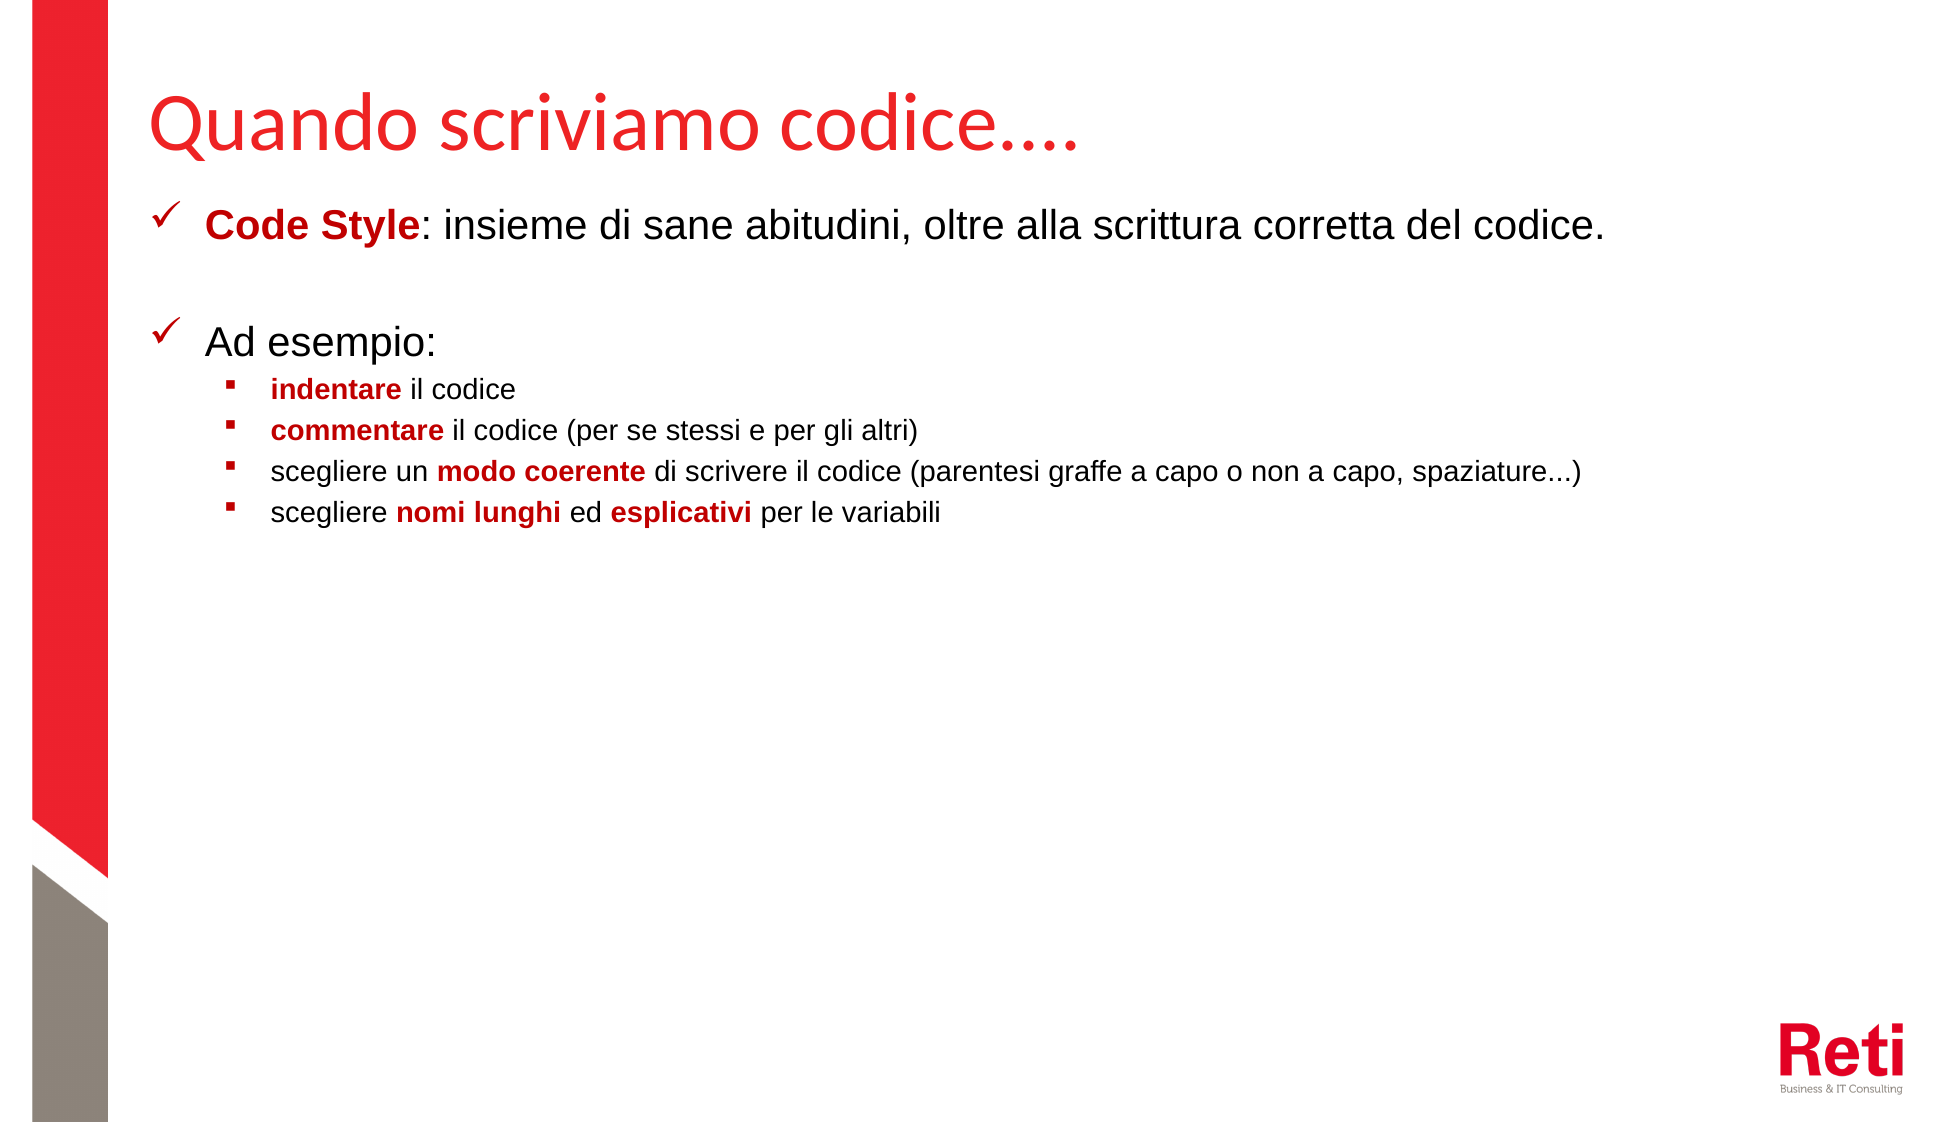

# Quando scriviamo codice....
Code Style: insieme di sane abitudini, oltre alla scrittura corretta del codice.

Ad esempio:
indentare il codice
commentare il codice (per se stessi e per gli altri)
scegliere un modo coerente di scrivere il codice (parentesi graffe a capo o non a capo, spaziature...)
scegliere nomi lunghi ed esplicativi per le variabili